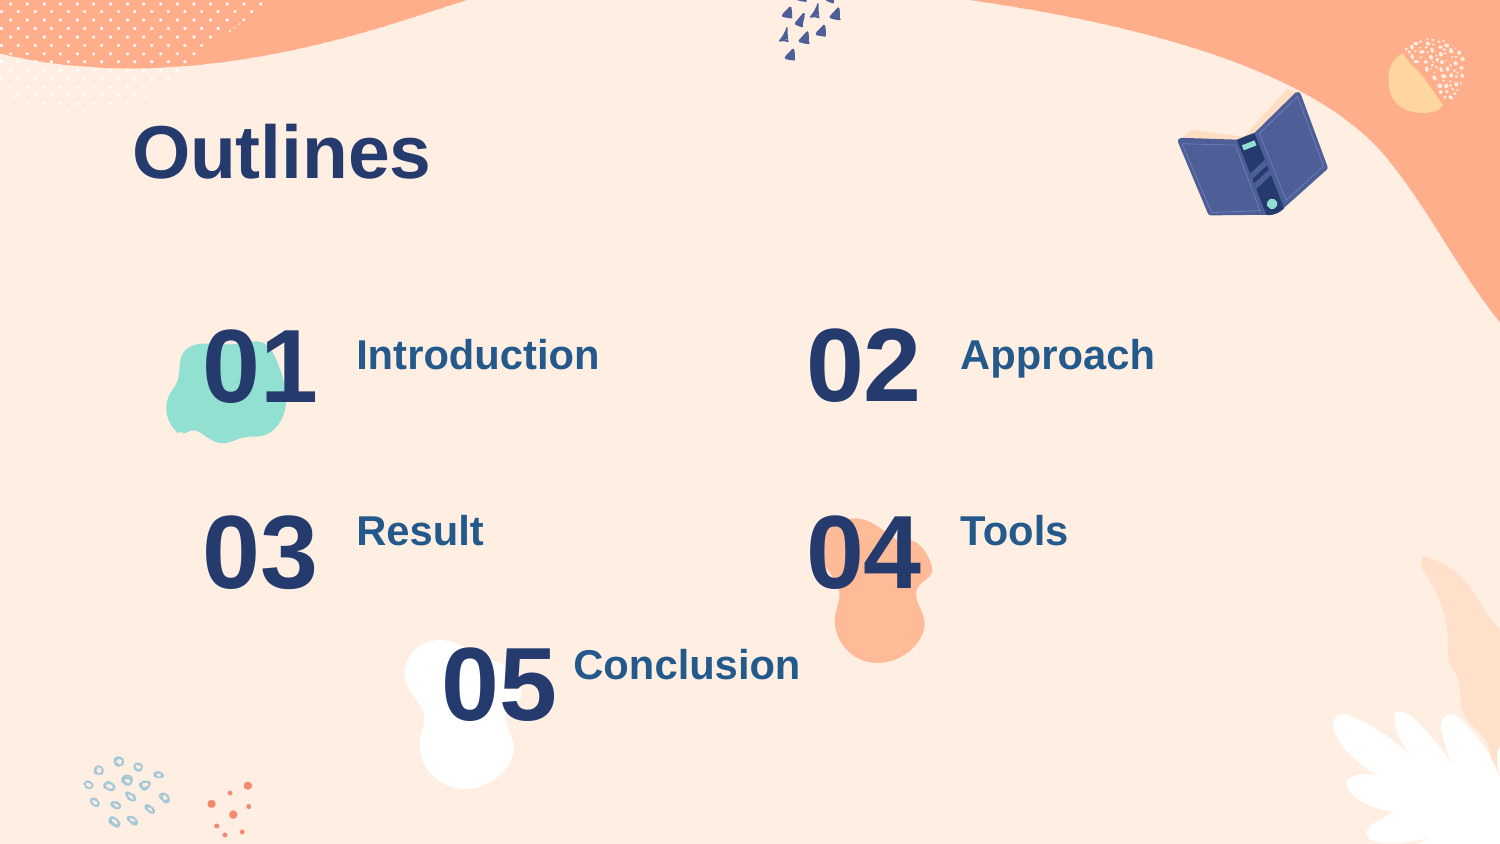

Outlines
02
# 01
Introduction
Approach

03
04
Result
Tools

05
Conclusion